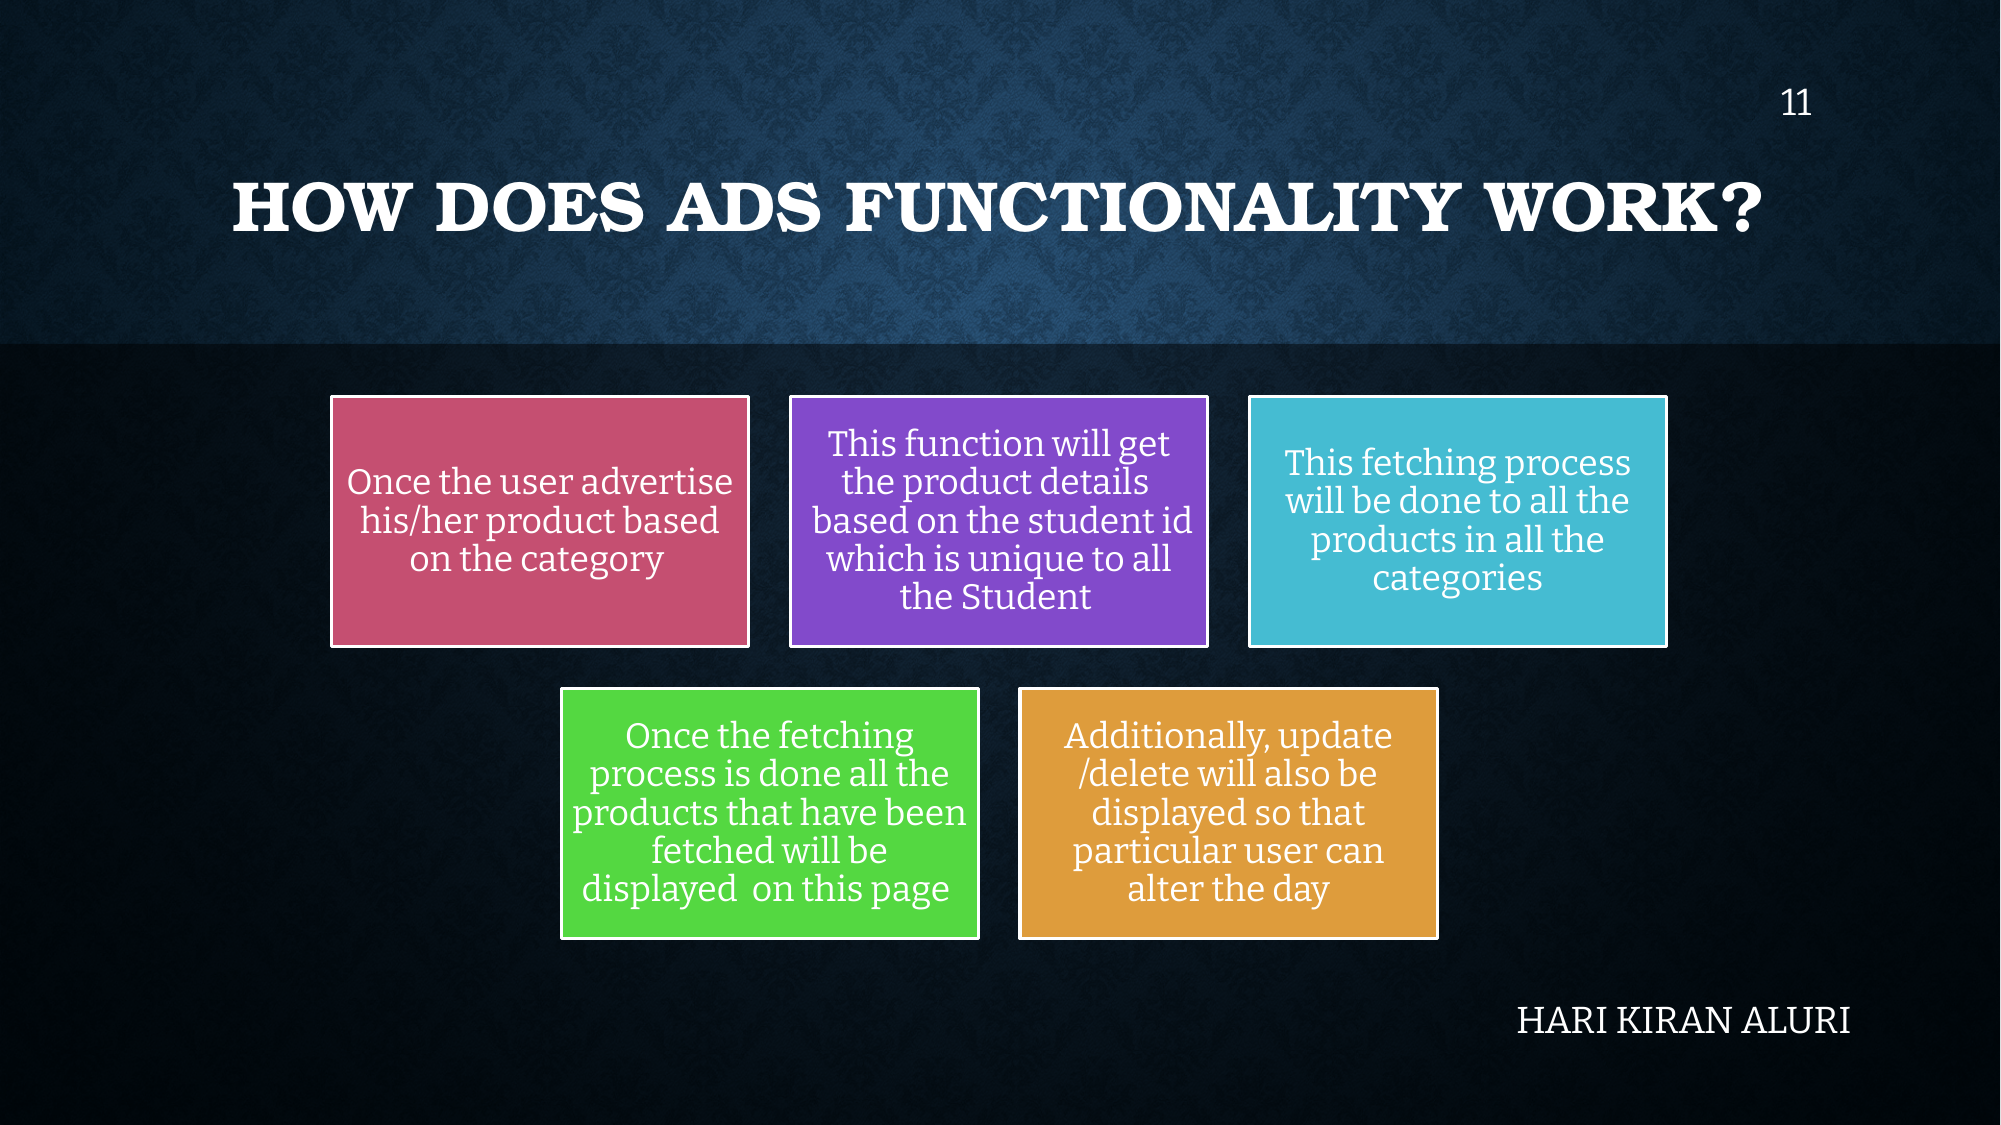

11
# How DOES ADS Functionality work?

Once the user advertise his/her product based on the category
This function will get the product details   based on the student id which is unique to all the Student
This fetching process will be done to all the products in all the categories
Once the fetching process is done all the products that have been fetched will be displayed  on this page
Additionally, update /delete will also be displayed so that particular user can alter the day
HARI KIRAN ALURI